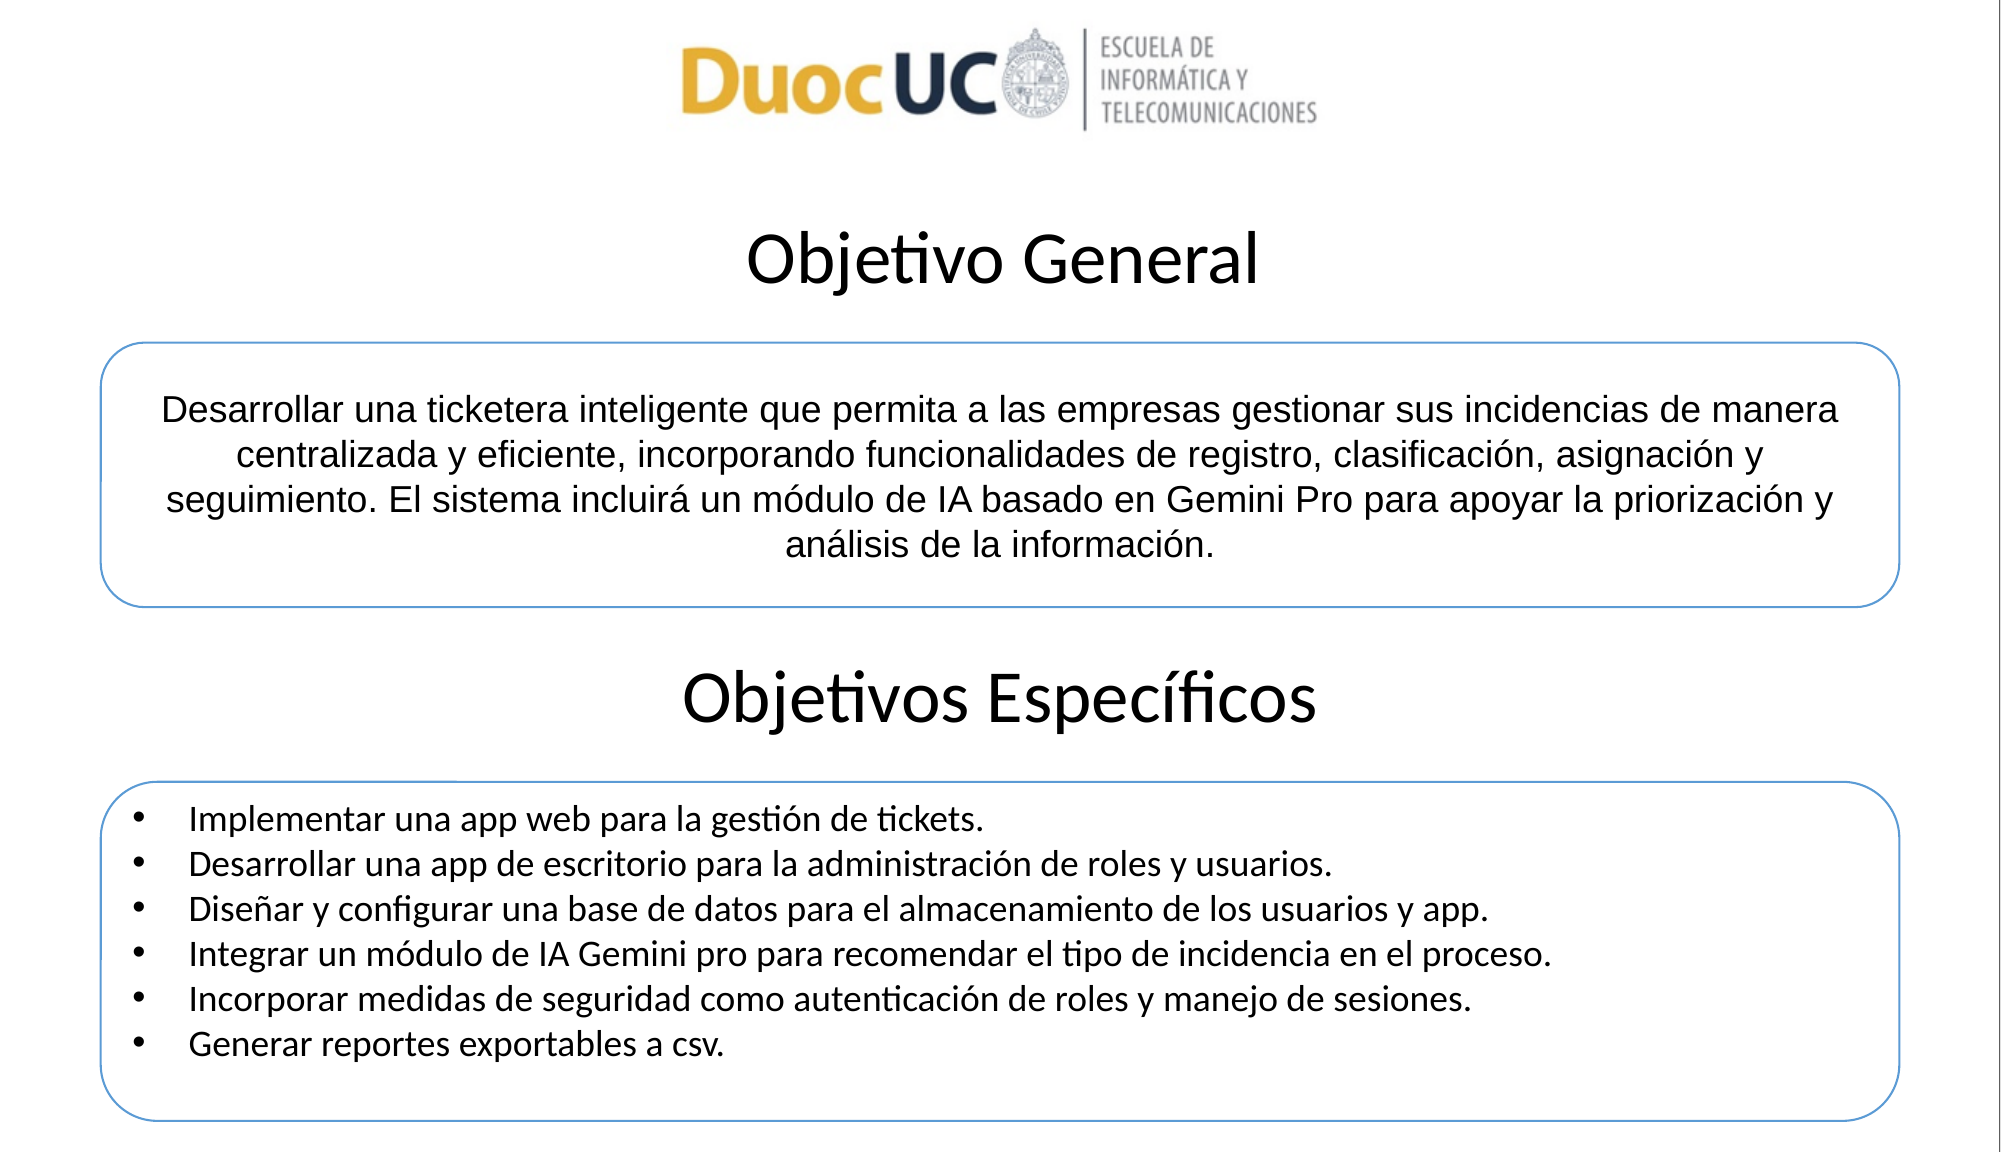

Objetivo General
Desarrollar una ticketera inteligente que permita a las empresas gestionar sus incidencias de manera centralizada y eficiente, incorporando funcionalidades de registro, clasificación, asignación y seguimiento. El sistema incluirá un módulo de IA basado en Gemini Pro para apoyar la priorización y análisis de la información.
Objetivos Específicos
Implementar una app web para la gestión de tickets.
Desarrollar una app de escritorio para la administración de roles y usuarios.
Diseñar y configurar una base de datos para el almacenamiento de los usuarios y app.
Integrar un módulo de IA Gemini pro para recomendar el tipo de incidencia en el proceso.
Incorporar medidas de seguridad como autenticación de roles y manejo de sesiones.
Generar reportes exportables a csv.